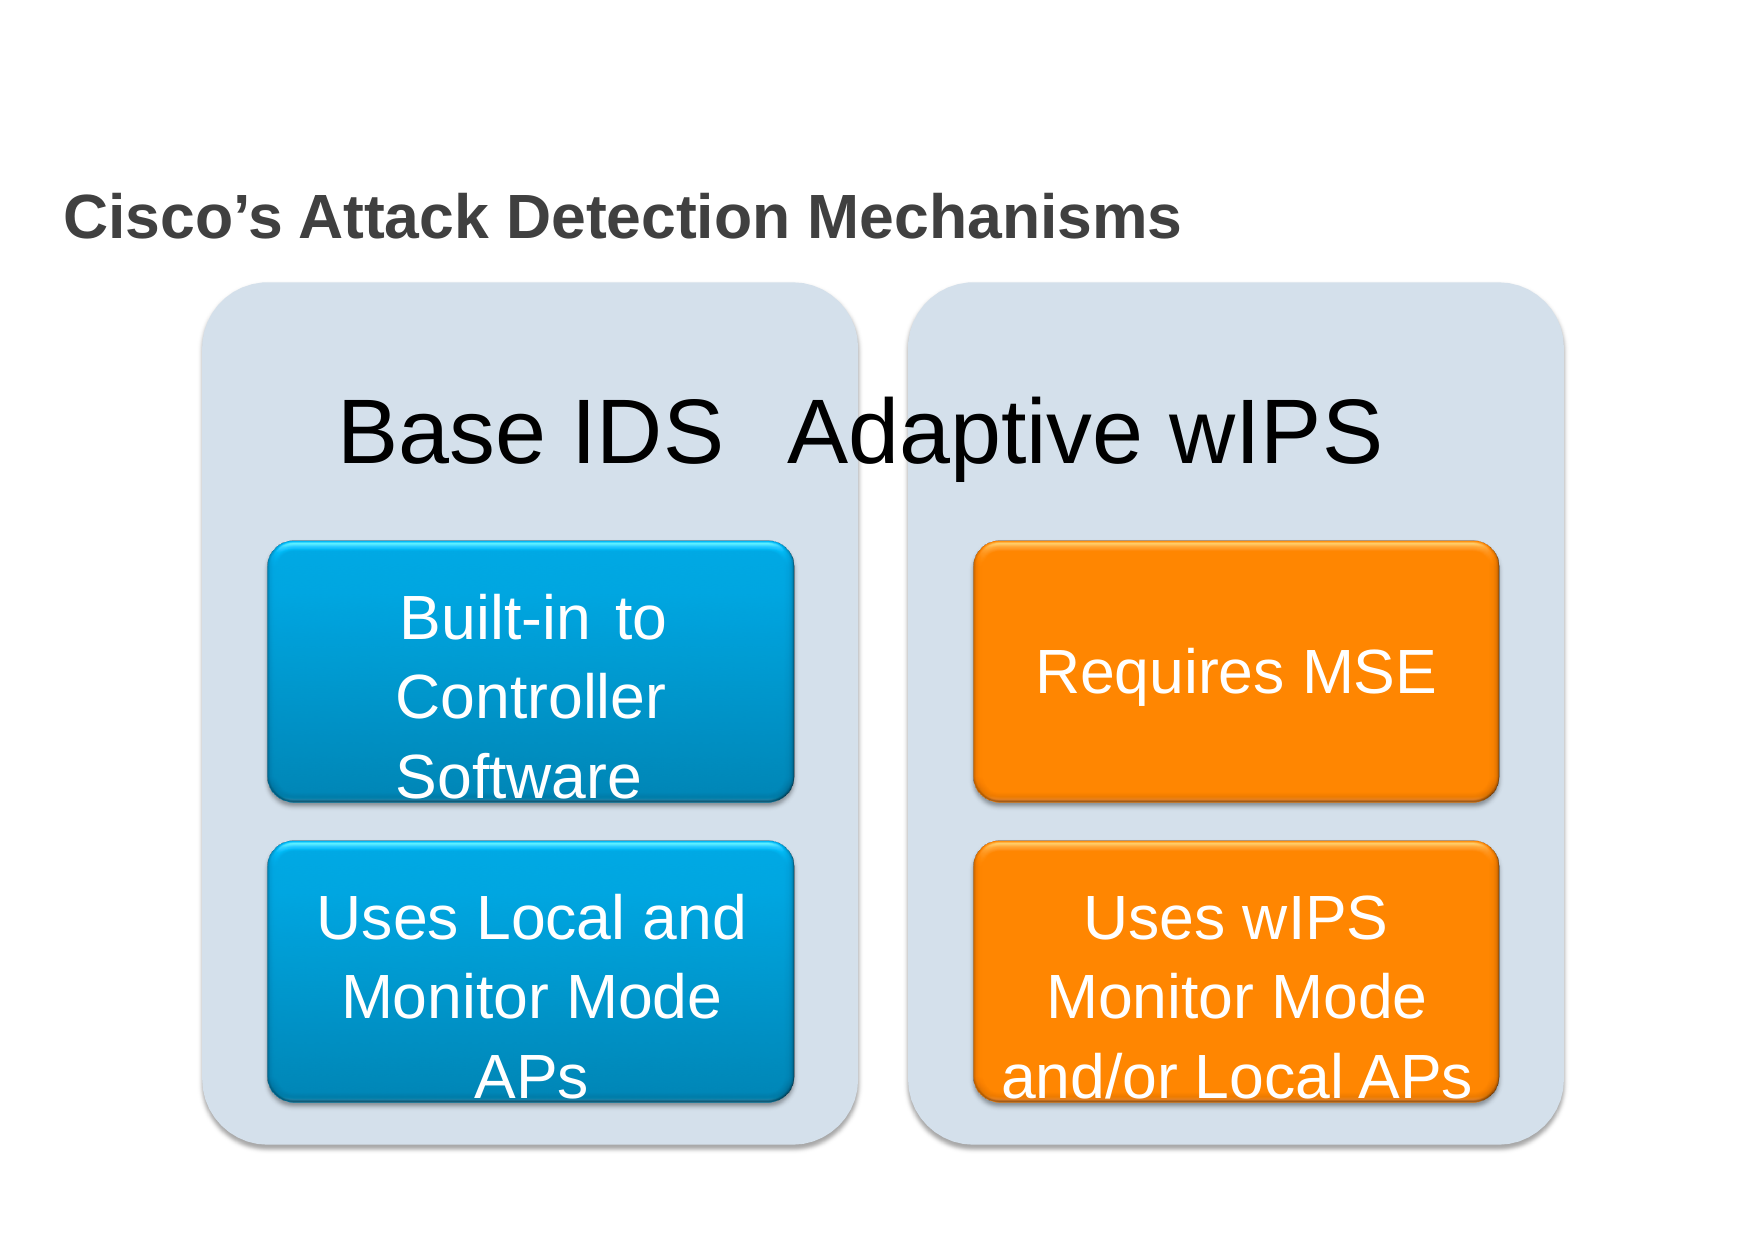

# Cisco’s Attack Detection Mechanisms

Base IDS	Adaptive wIPS

Built-in to Controller Software
Requires MSE

Uses Local and Monitor Mode APs
Uses wIPS Monitor Mode and/or Local APs